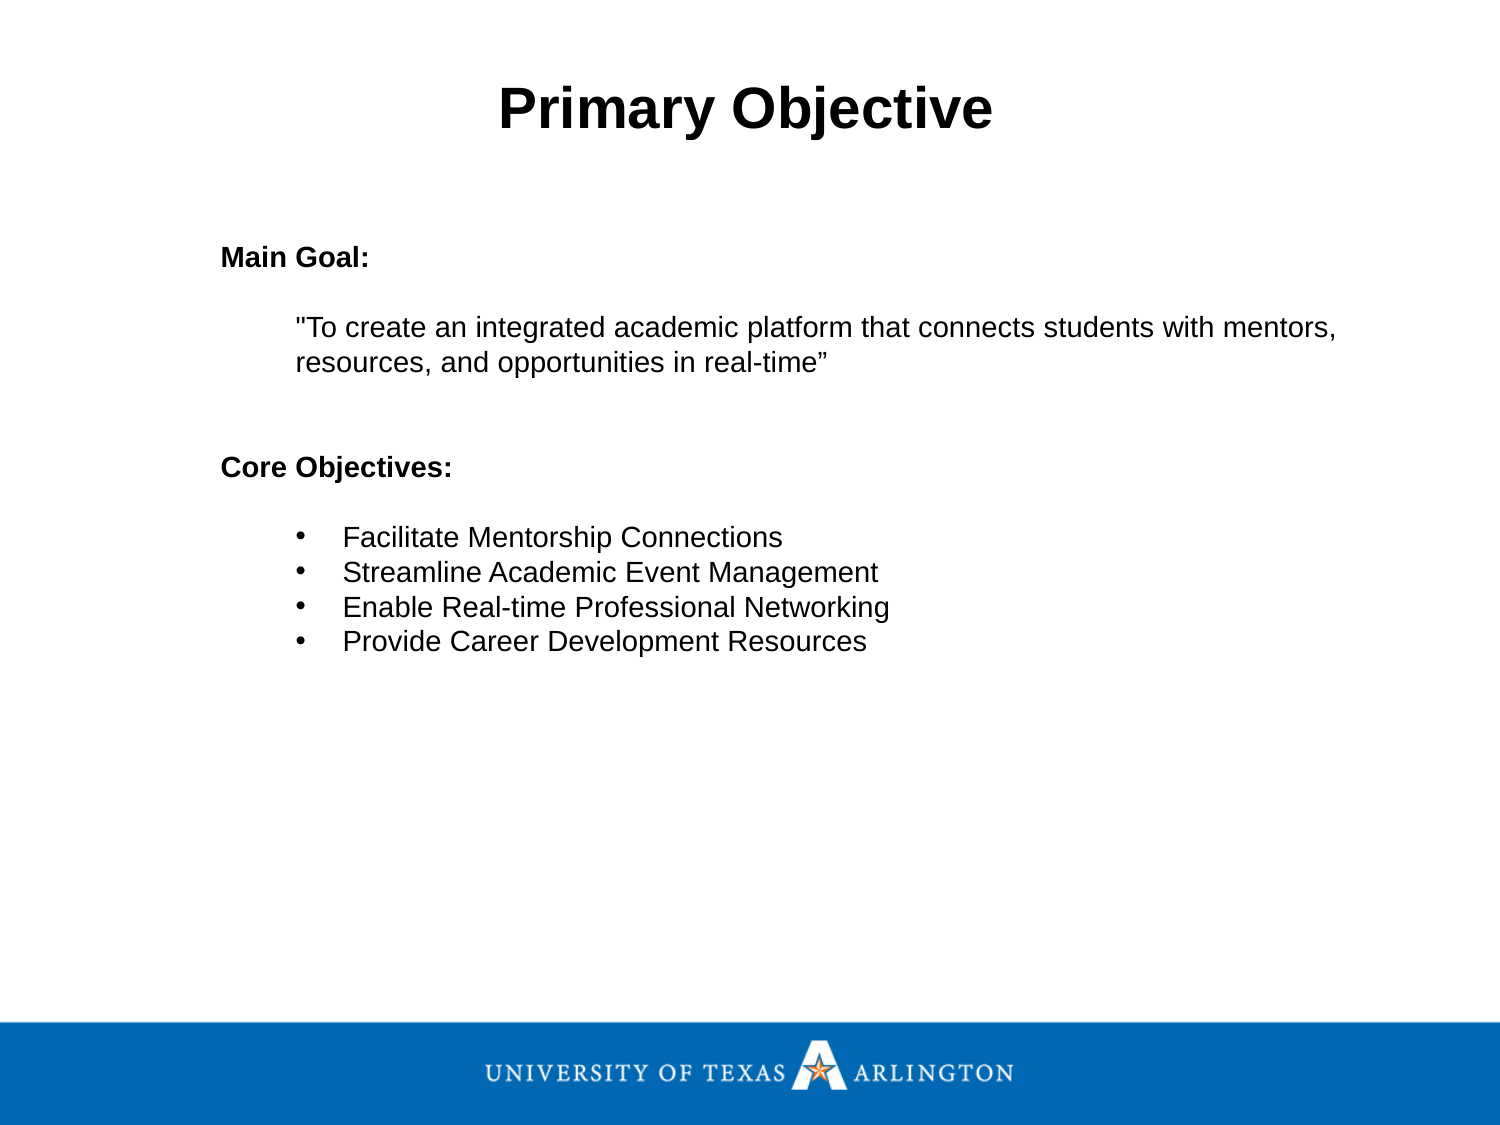

Primary Objective
Main Goal:

"To create an integrated academic platform that connects students with mentors, resources, and opportunities in real-time”

Core Objectives:

Facilitate Mentorship Connections
Streamline Academic Event Management
Enable Real-time Professional Networking
Provide Career Development Resources